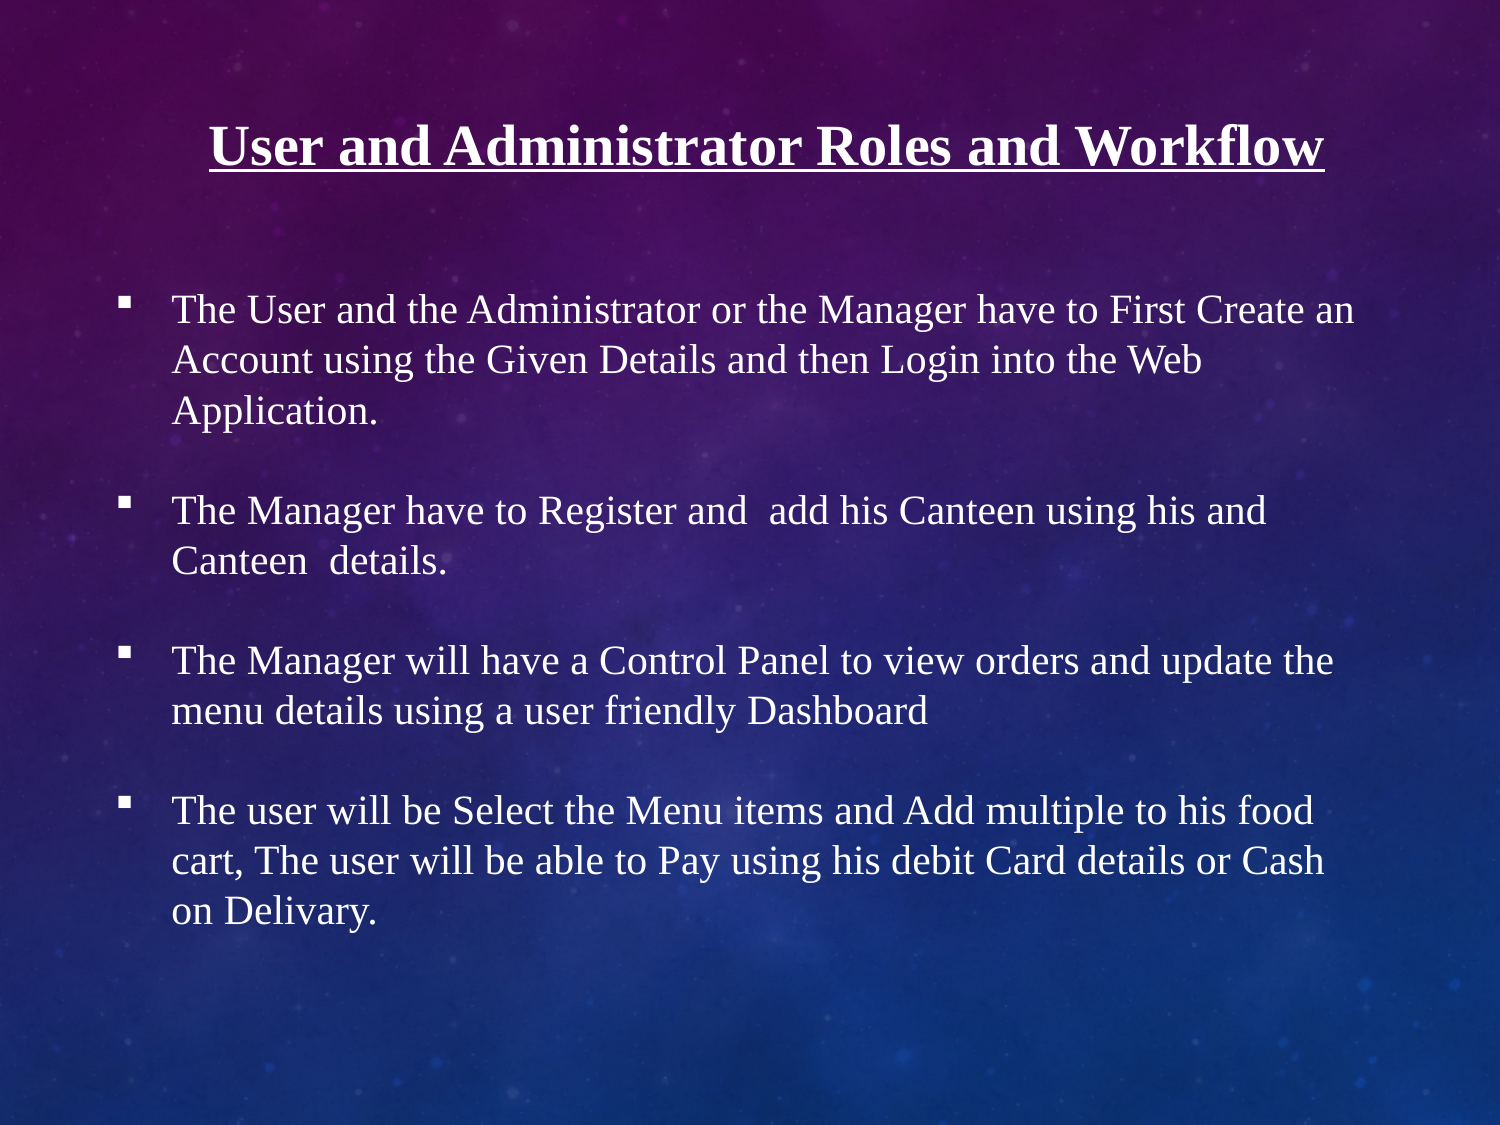

User and Administrator Roles and Workflow
The User and the Administrator or the Manager have to First Create an Account using the Given Details and then Login into the Web Application.

The Manager have to Register and  add his Canteen using his and Canteen  details.

The Manager will have a Control Panel to view orders and update the menu details using a user friendly Dashboard

The user will be Select the Menu items and Add multiple to his food cart, The user will be able to Pay using his debit Card details or Cash on Delivary.